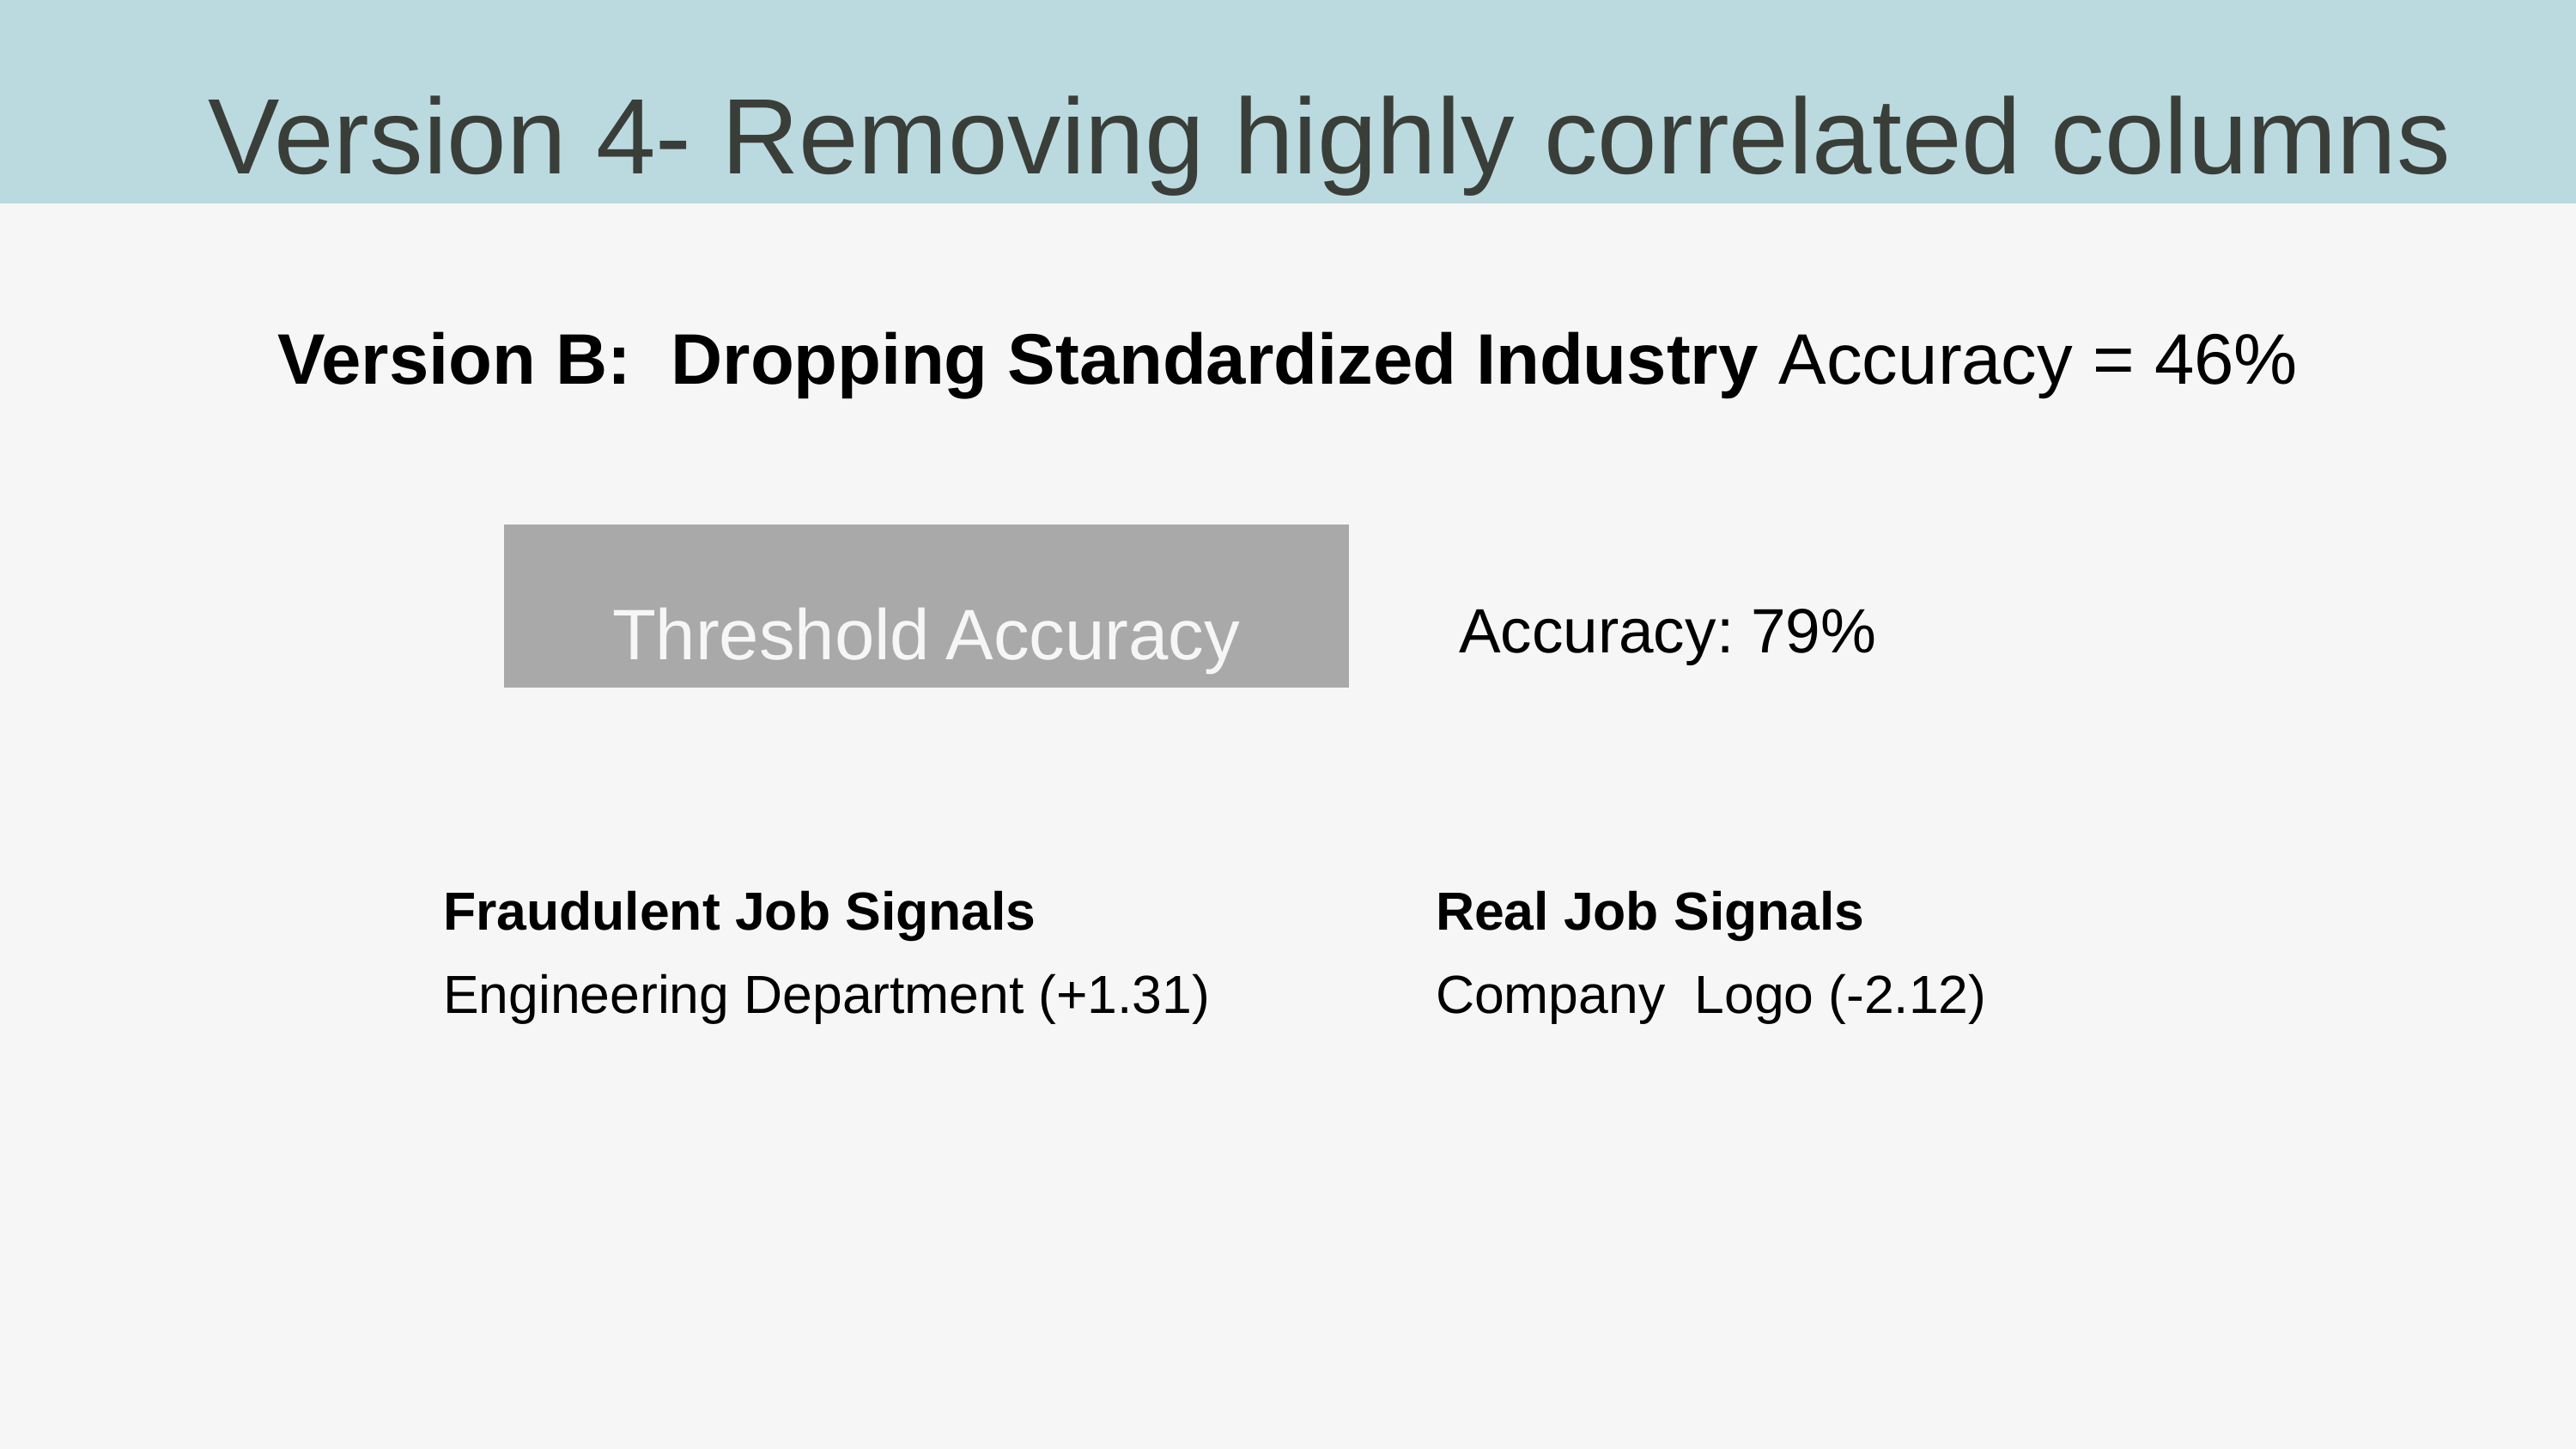

Version 4- Removing highly correlated columns
Version B:  Dropping Standardized Industry Accuracy = 46%

Threshold Accuracy
Accuracy: 79%
Fraudulent Job Signals
Engineering Department (+1.31)
Real Job Signals
Company  Logo (-2.12)